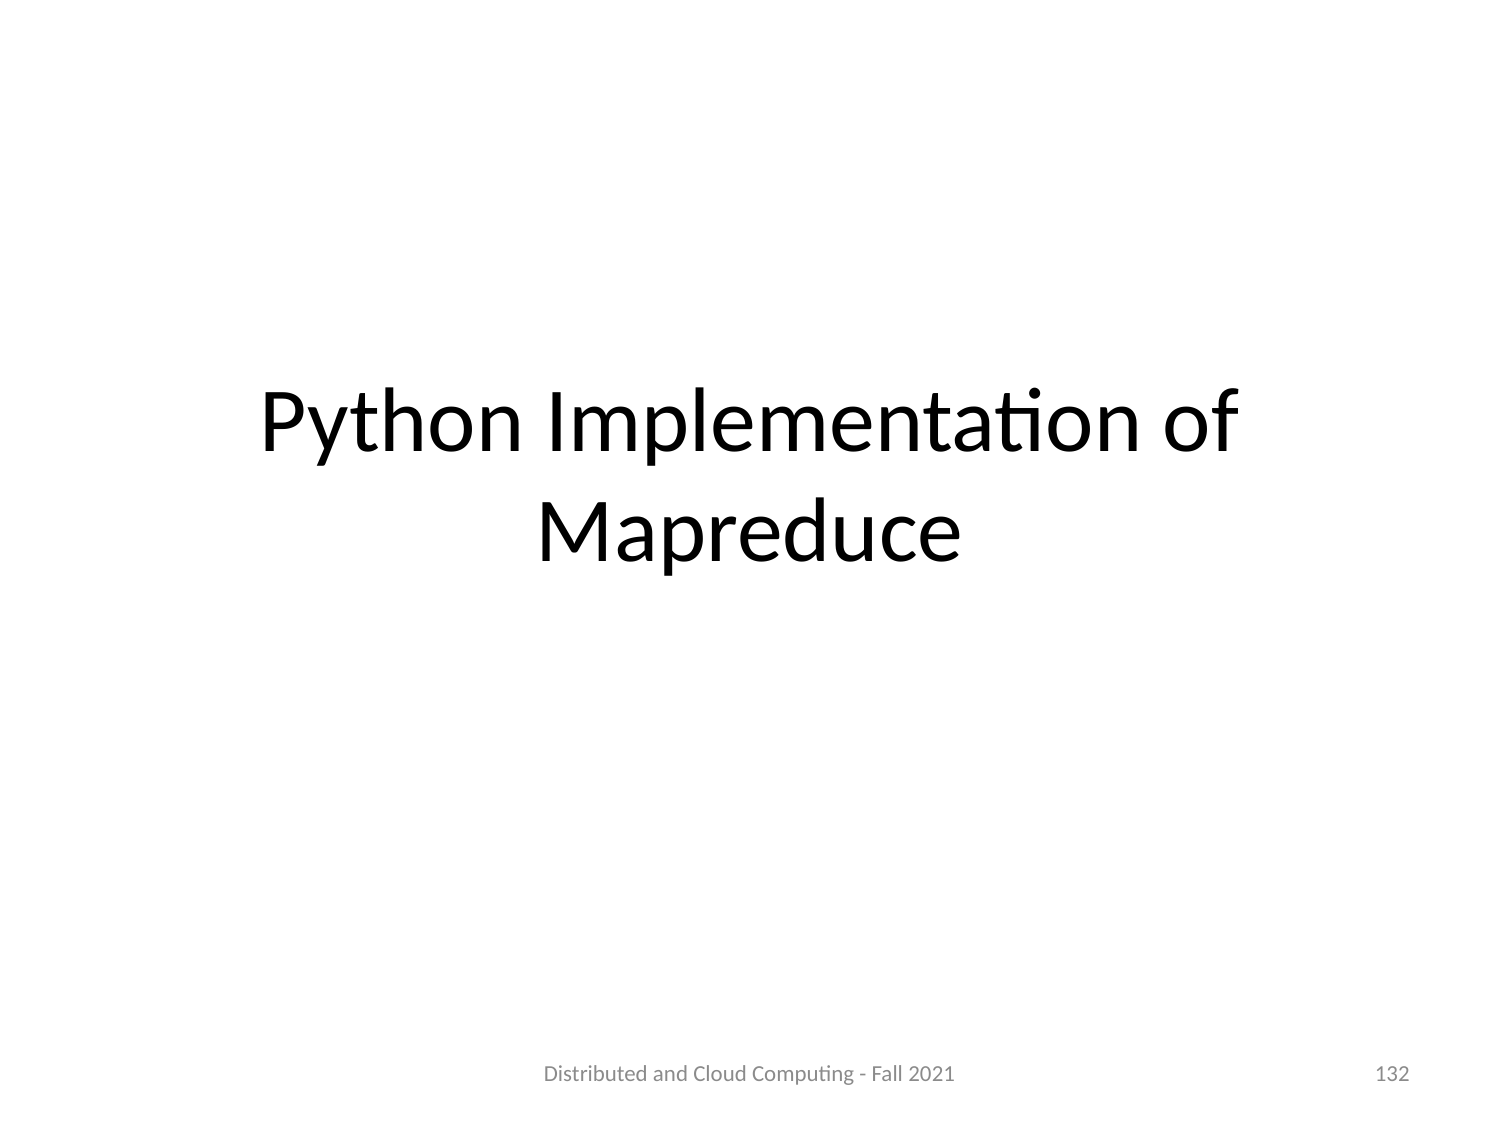

# Python Implementation of Mapreduce

Distributed and Cloud Computing - Fall 2021
132